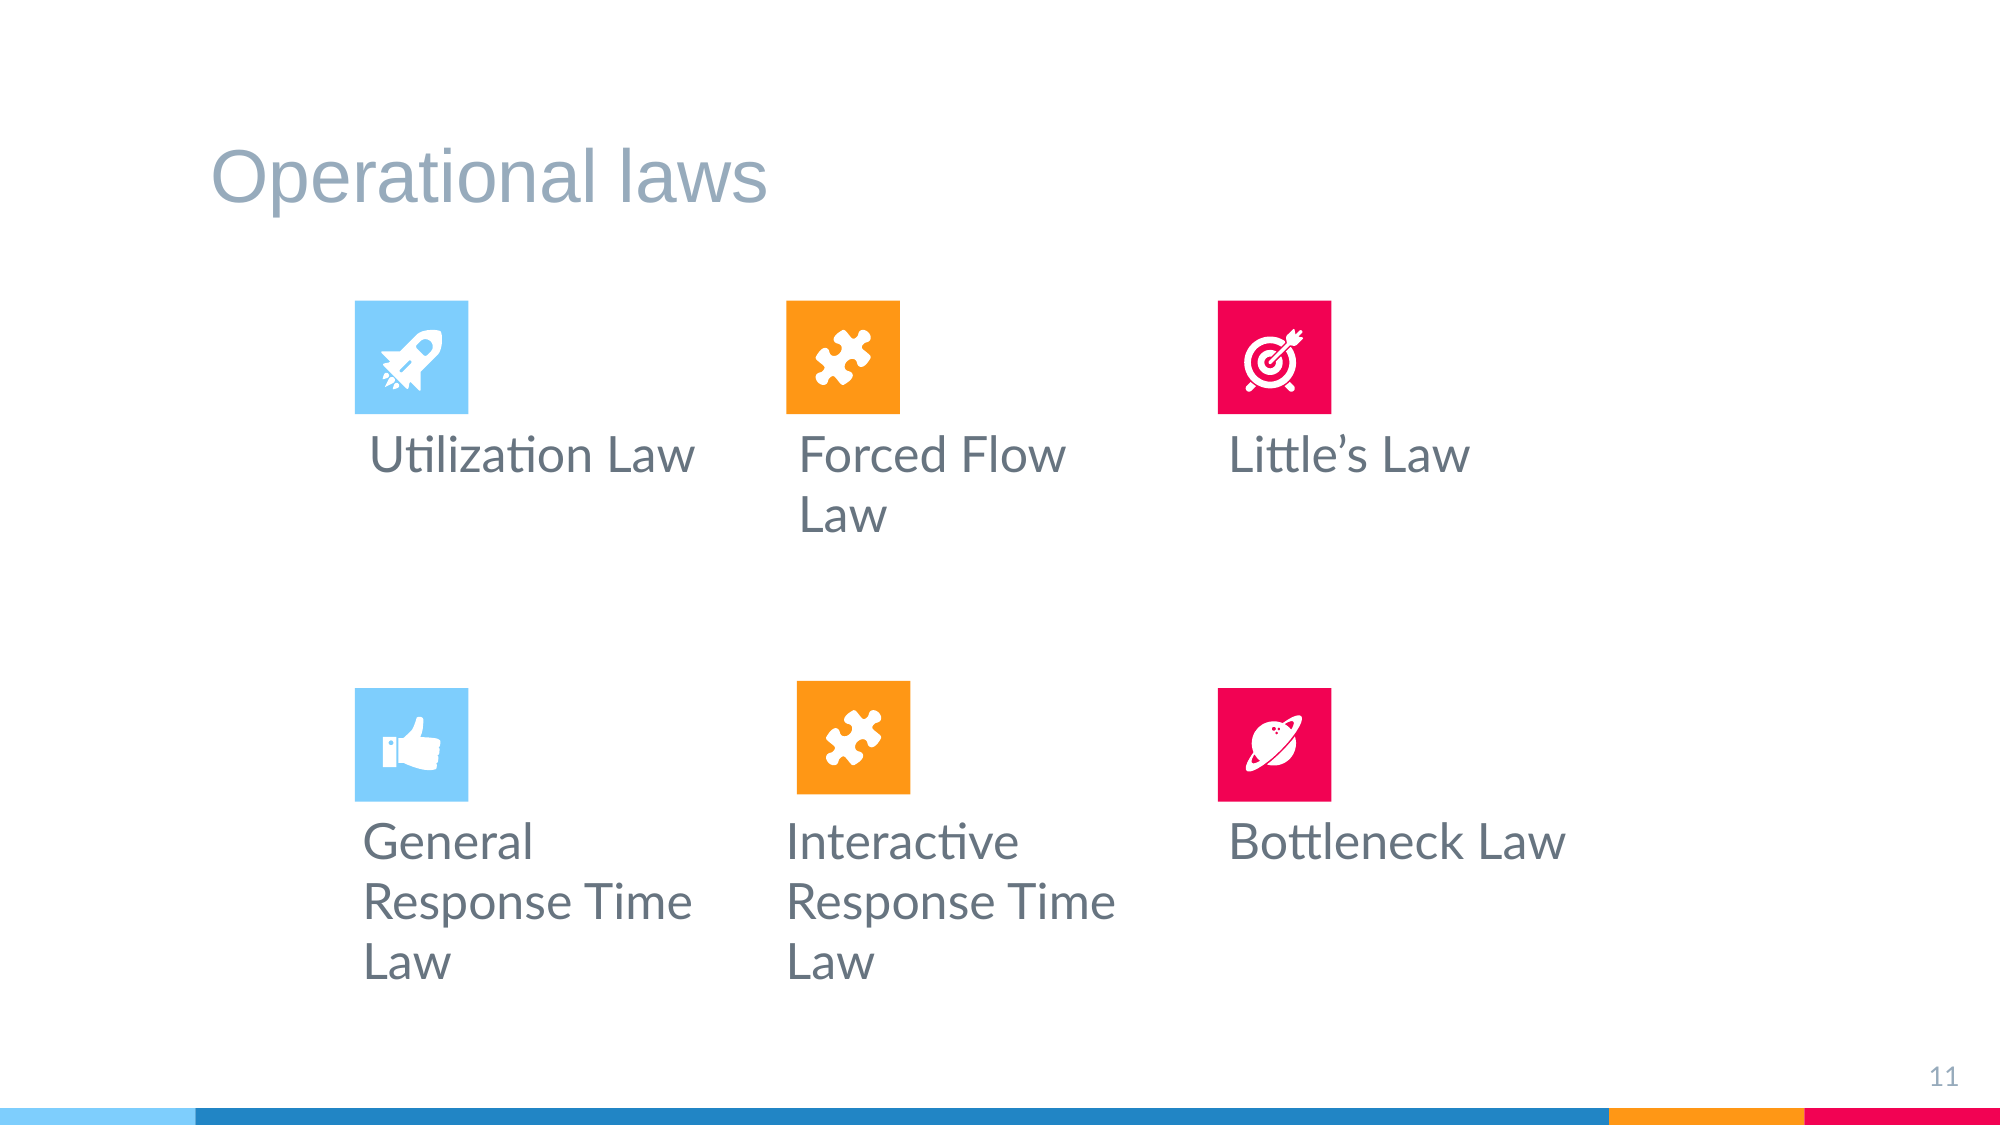

# Operational laws

Utilization Law
Forced Flow Law
Little’s Law

General Response Time Law
Interactive Response Time Law
Bottleneck Law

11